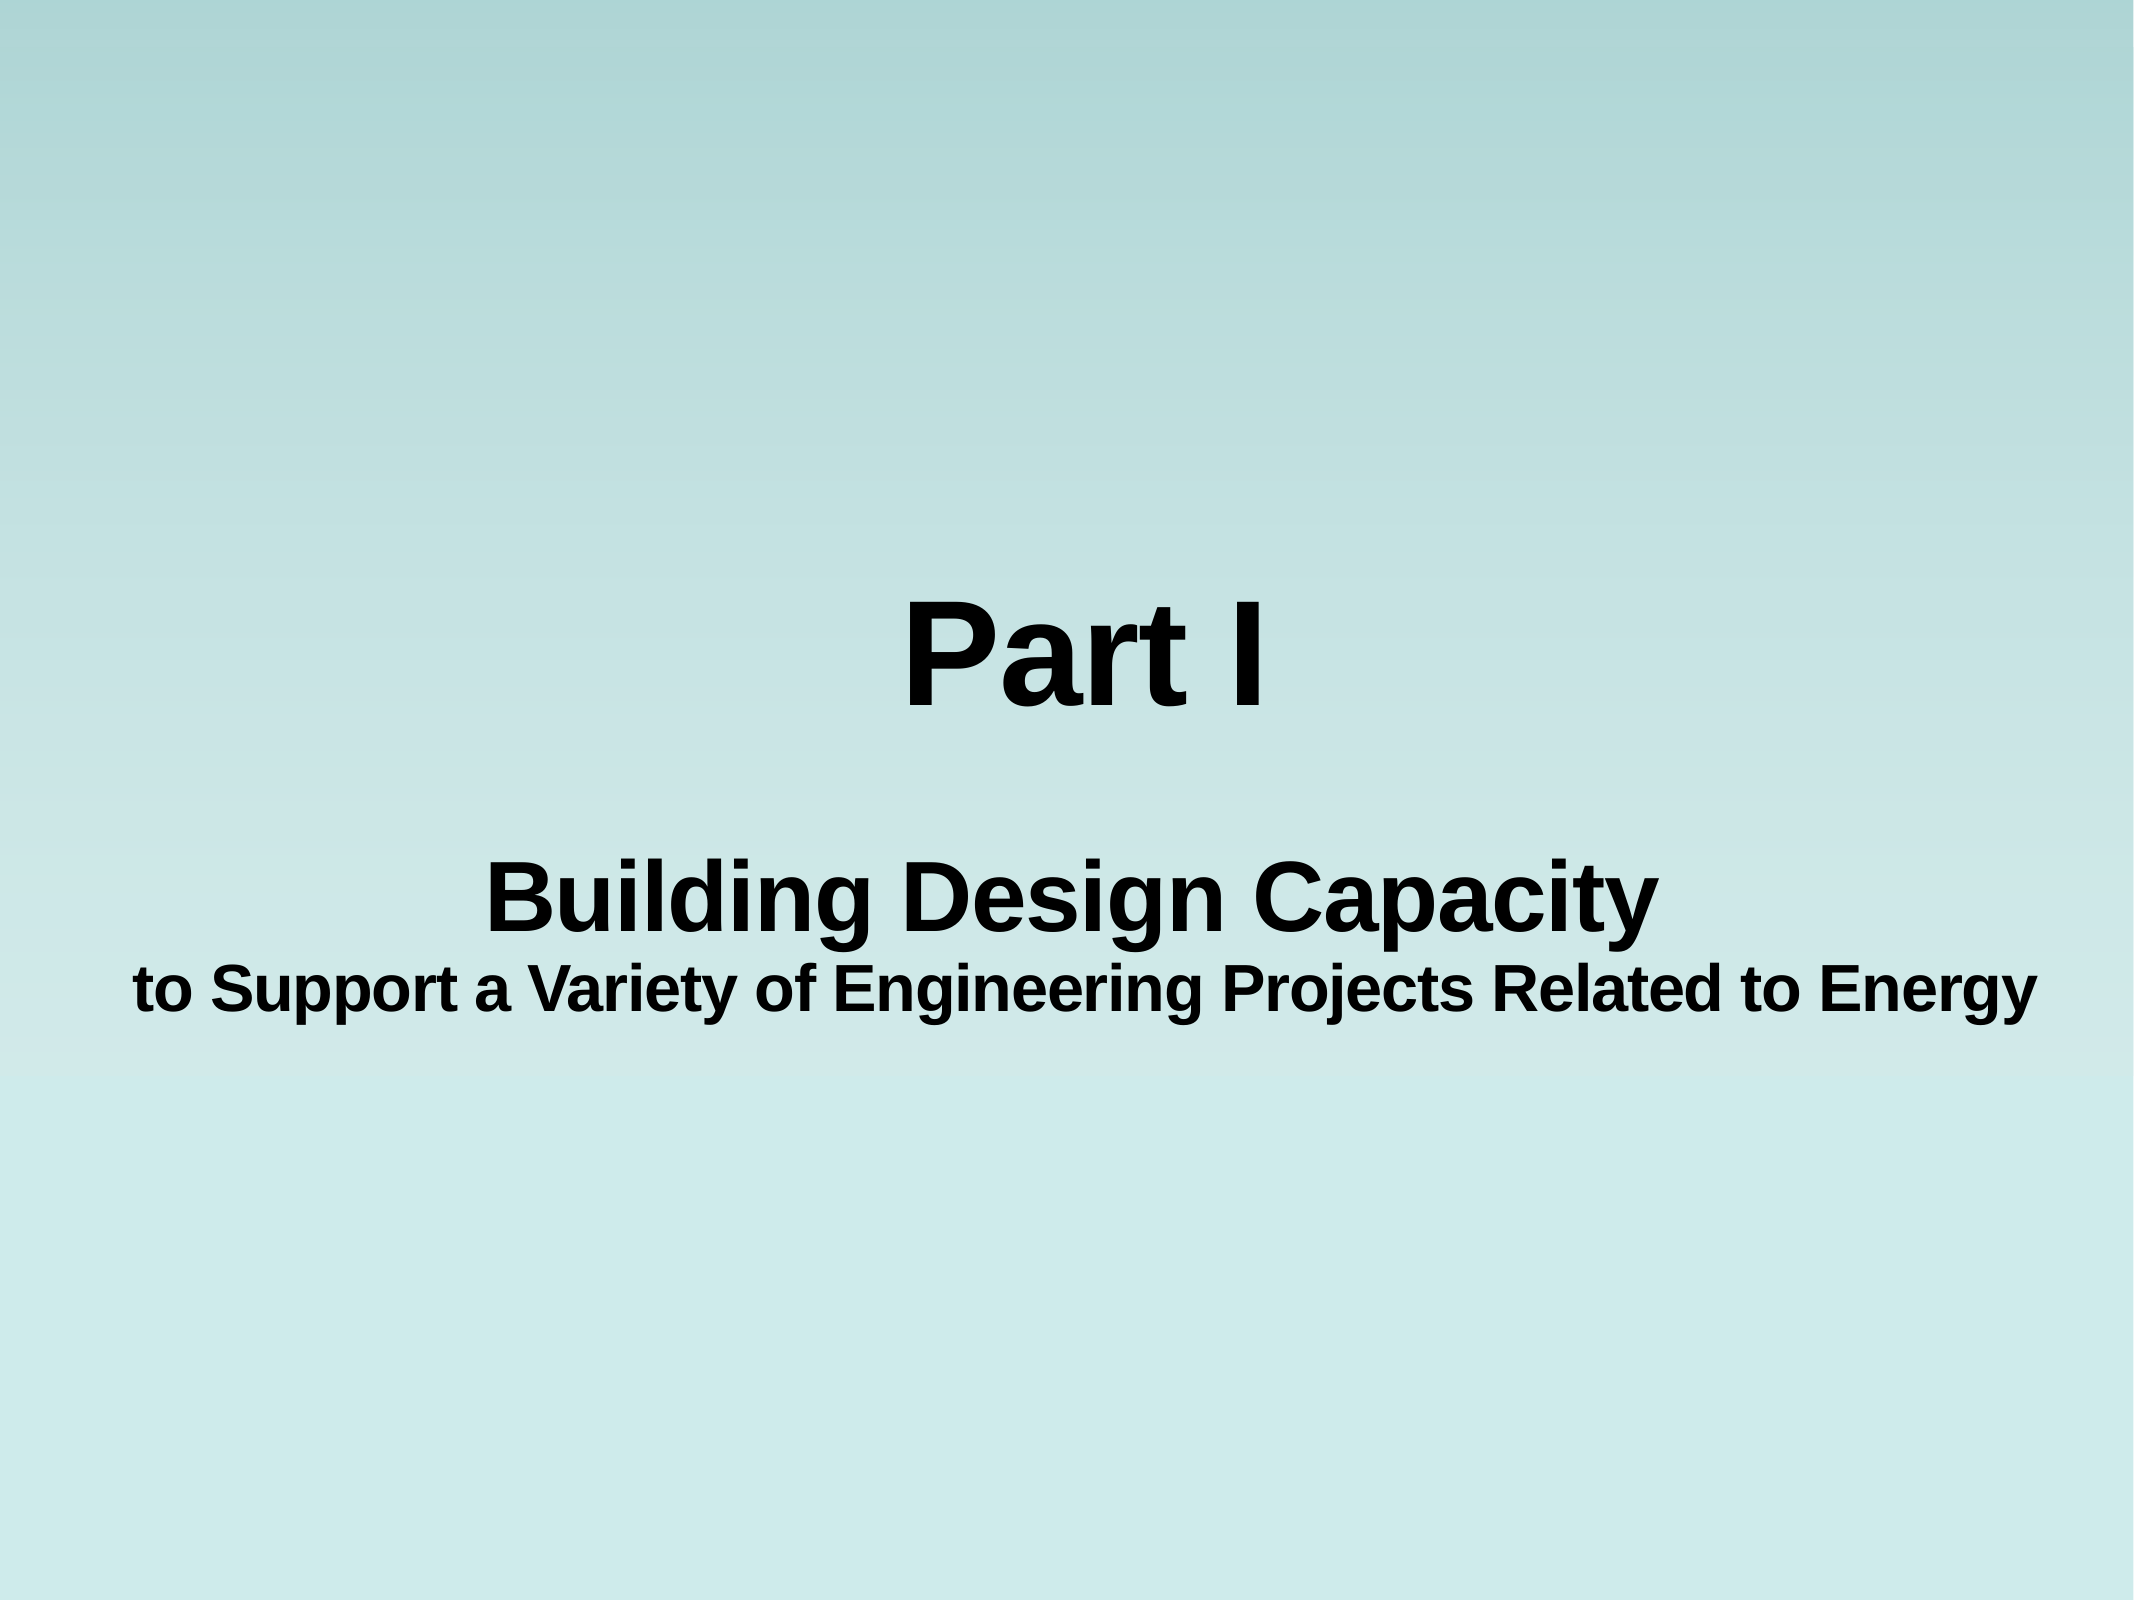

Part I

Building Design Capacity
to Support a Variety of Engineering Projects Related to Energy